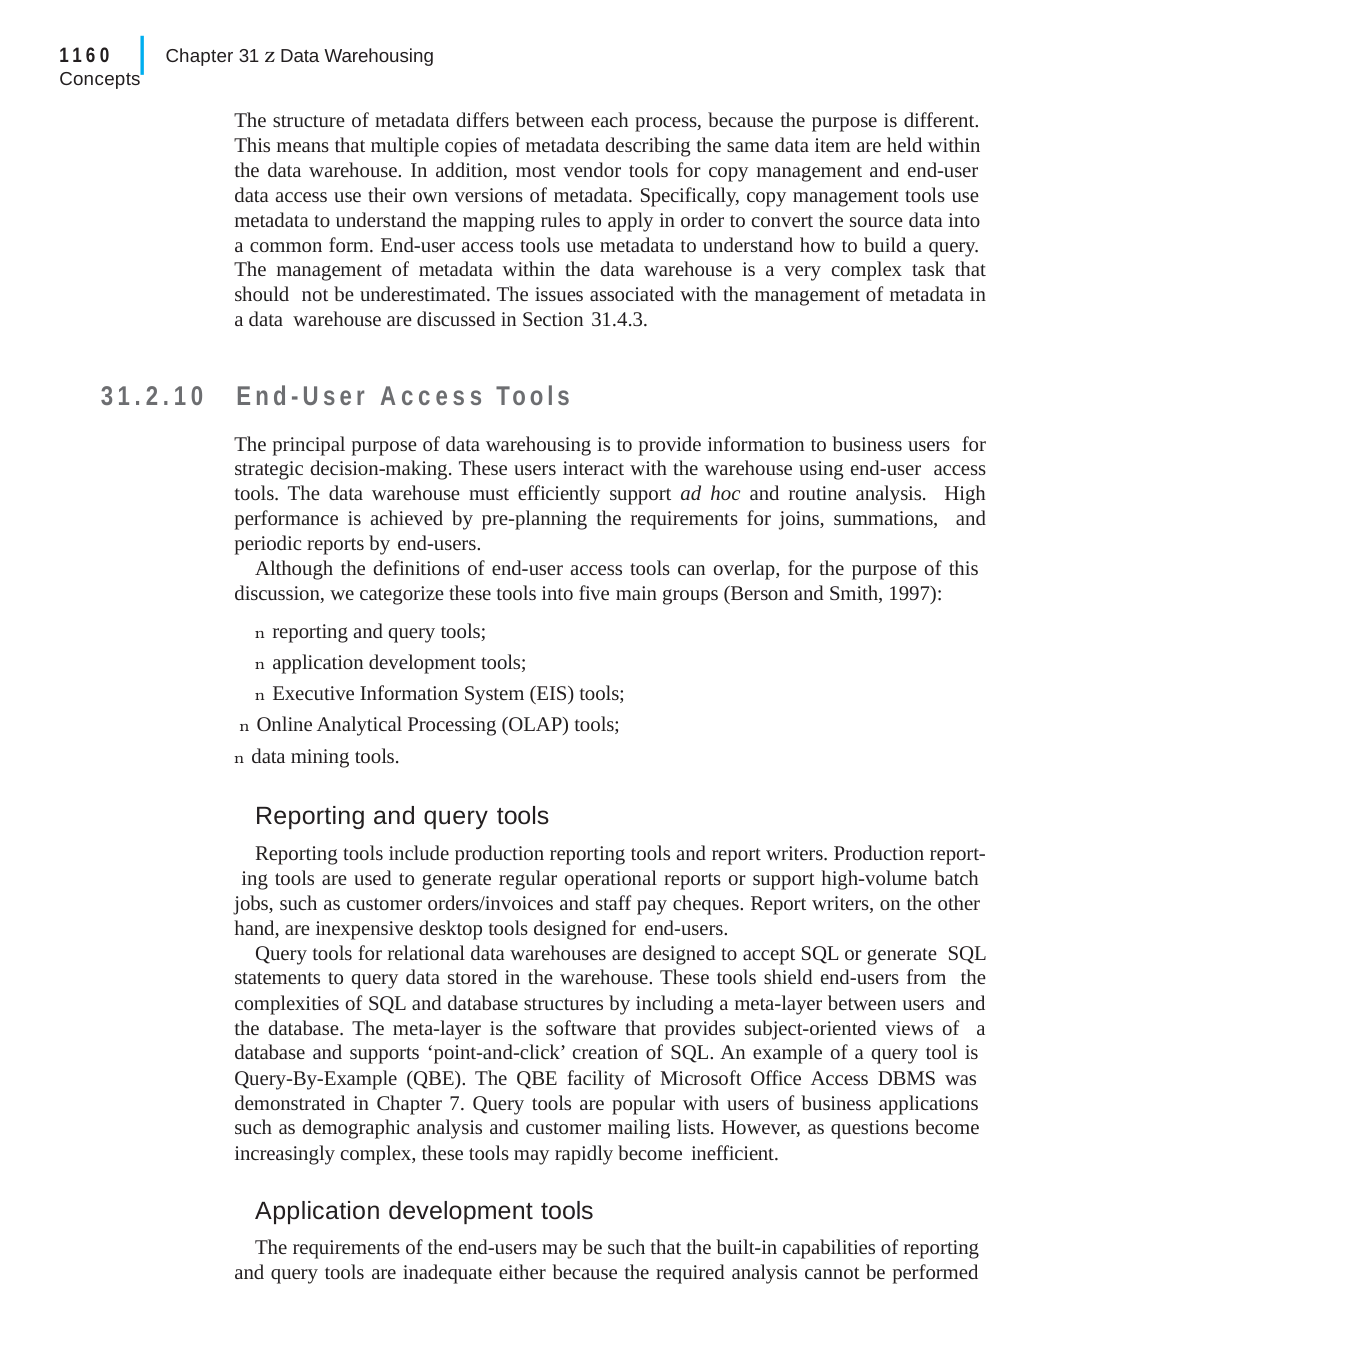

|
1160	Chapter 31 z Data Warehousing Concepts
The structure of metadata differs between each process, because the purpose is different.  This means that multiple copies of metadata describing the same data item are held within  the data warehouse. In addition, most vendor tools for copy management and end-user  data access use their own versions of metadata. Specifically, copy management tools use  metadata to understand the mapping rules to apply in order to convert the source data into  a common form. End-user access tools use metadata to understand how to build a query.  The management of metadata within the data warehouse is a very complex task that should  not be underestimated. The issues associated with the management of metadata in a data  warehouse are discussed in Section 31.4.3.

31.2.10	End-User Access Tools
The principal purpose of data warehousing is to provide information to business users  for strategic decision-making. These users interact with the warehouse using end-user  access tools. The data warehouse must efficiently support ad hoc and routine analysis.  High performance is achieved by pre-planning the requirements for joins, summations,  and periodic reports by end-users.
Although the definitions of end-user access tools can overlap, for the purpose of this  discussion, we categorize these tools into five main groups (Berson and Smith, 1997):
n reporting and query tools;
n application development tools;
n Executive Information System (EIS) tools;  n Online Analytical Processing (OLAP) tools;  n data mining tools.

Reporting and query tools
Reporting tools include production reporting tools and report writers. Production report-  ing tools are used to generate regular operational reports or support high-volume batch  jobs, such as customer orders/invoices and staff pay cheques. Report writers, on the other  hand, are inexpensive desktop tools designed for end-users.
Query tools for relational data warehouses are designed to accept SQL or generate  SQL statements to query data stored in the warehouse. These tools shield end-users from  the complexities of SQL and database structures by including a meta-layer between users  and the database. The meta-layer is the software that provides subject-oriented views of  a database and supports ‘point-and-click’ creation of SQL. An example of a query tool is  Query-By-Example (QBE). The QBE facility of Microsoft Office Access DBMS was  demonstrated in Chapter 7. Query tools are popular with users of business applications  such as demographic analysis and customer mailing lists. However, as questions become  increasingly complex, these tools may rapidly become inefficient.

Application development tools
The requirements of the end-users may be such that the built-in capabilities of reporting  and query tools are inadequate either because the required analysis cannot be performed